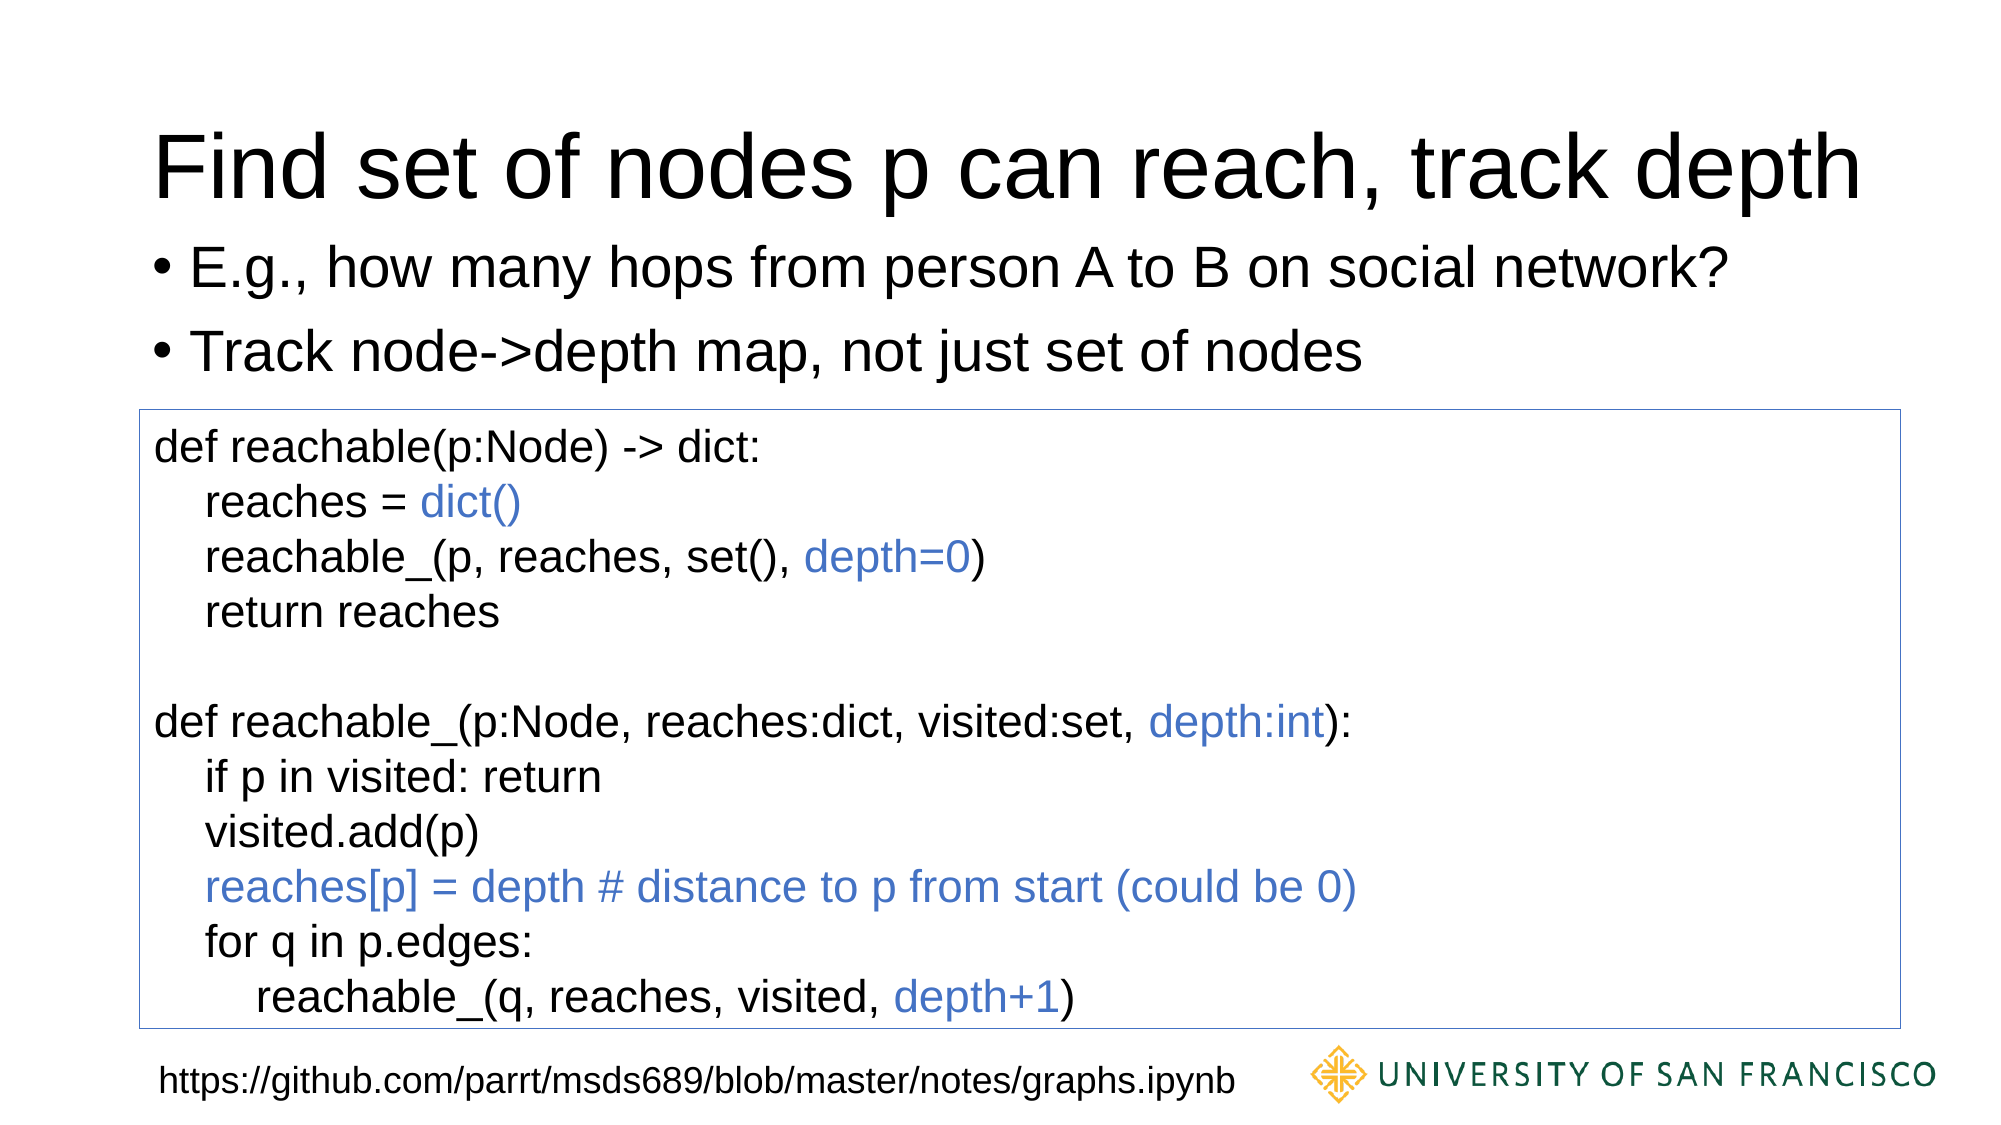

# Find set of nodes p can reach, track depth
E.g., how many hops from person A to B on social network?
Track node->depth map, not just set of nodes
def reachable(p:Node) -> dict:
    reaches = dict()
    reachable_(p, reaches, set(), depth=0)
    return reaches

def reachable_(p:Node, reaches:dict, visited:set, depth:int):
    if p in visited: return
    visited.add(p)
    reaches[p] = depth # distance to p from start (could be 0)
    for q in p.edges:
        reachable_(q, reaches, visited, depth+1)
https://github.com/parrt/msds689/blob/master/notes/graphs.ipynb